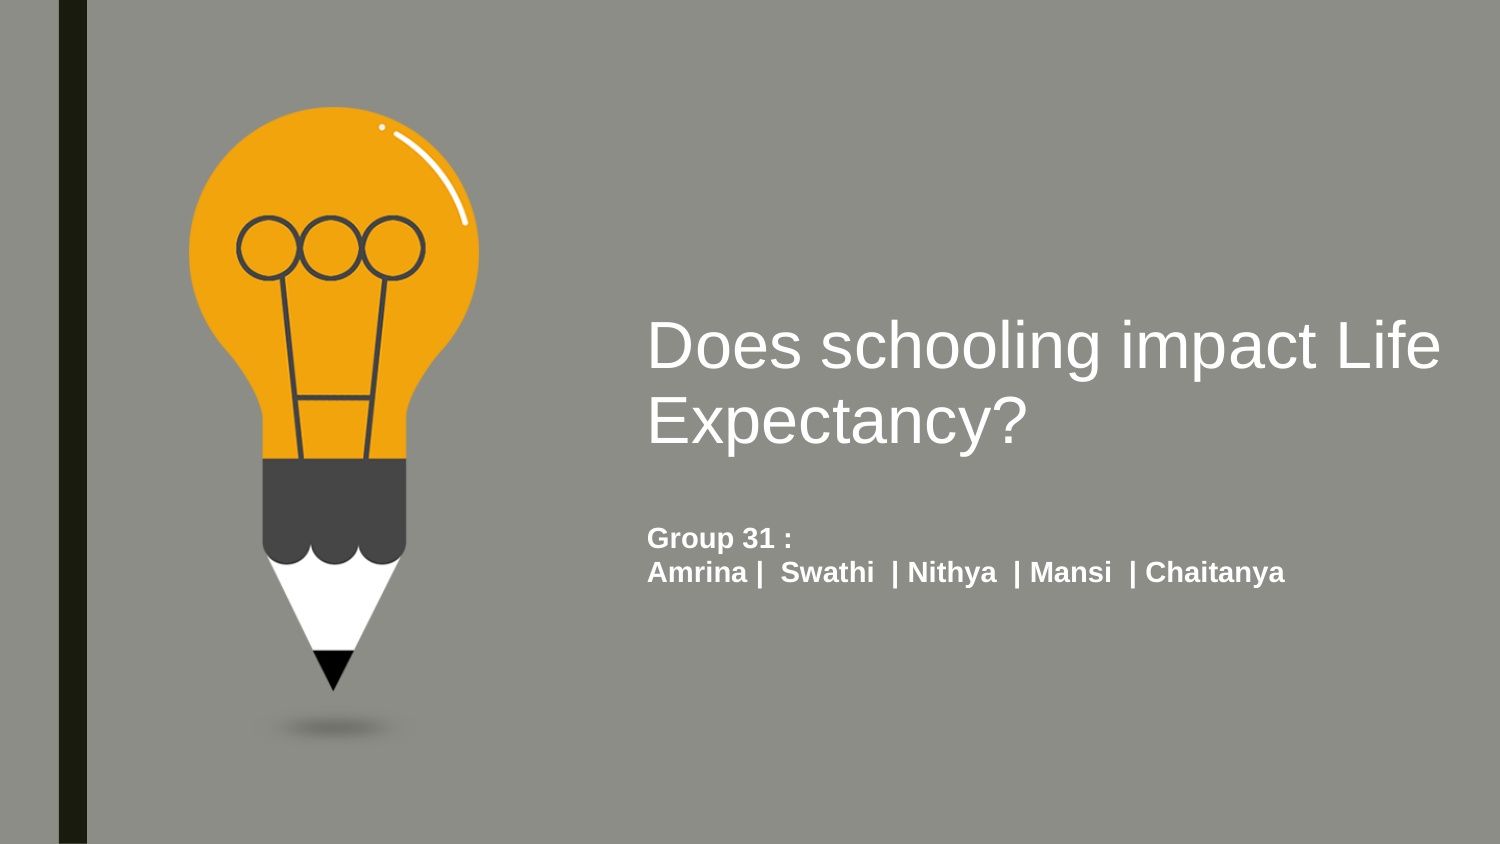

Does schooling impact Life Expectancy?
Group 31 :
Amrina |  Swathi  | Nithya  | Mansi  | Chaitanya